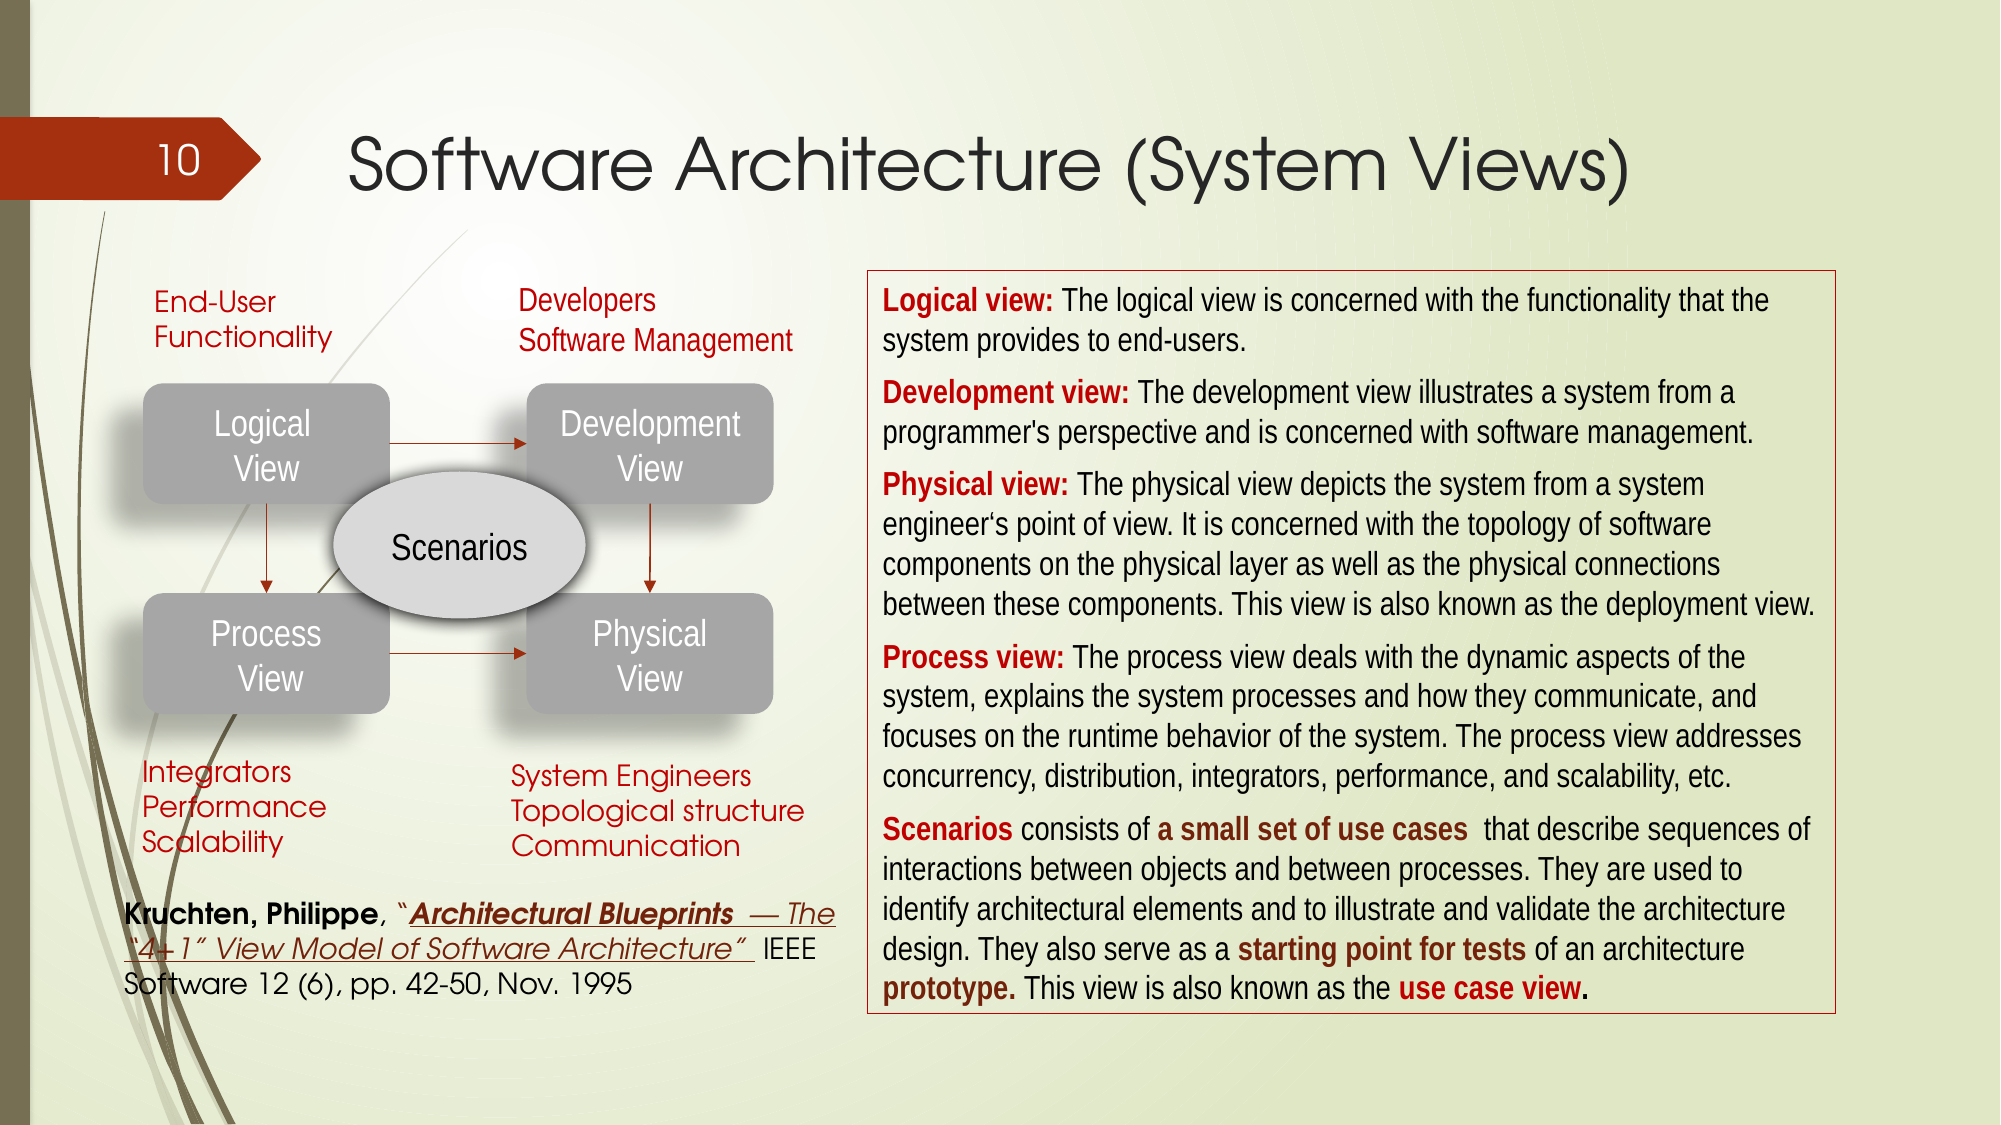

# Software Architecture (System Views)
10
Developers
Software Management
End-User
Functionality
Logical
View
Development
View
Scenarios
Physical
View
Process
 View
Integrators
Performance
Scalability
System Engineers
Topological structure
Communication
Logical view: The logical view is concerned with the functionality that the system provides to end-users.
Development view: The development view illustrates a system from a programmer's perspective and is concerned with software management.
Physical view: The physical view depicts the system from a system engineer‘s point of view. It is concerned with the topology of software components on the physical layer as well as the physical connections between these components. This view is also known as the deployment view.
Process view: The process view deals with the dynamic aspects of the system, explains the system processes and how they communicate, and focuses on the runtime behavior of the system. The process view addresses concurrency, distribution, integrators, performance, and scalability, etc.
Scenarios consists of a small set of use cases  that describe sequences of interactions between objects and between processes. They are used to identify architectural elements and to illustrate and validate the architecture design. They also serve as a starting point for tests of an architecture prototype. This view is also known as the use case view.

Kruchten, Philippe, “Architectural Blueprints  — The “4+1” View Model of Software Architecture”  IEEE Software 12 (6), pp. 42-50, Nov. 1995